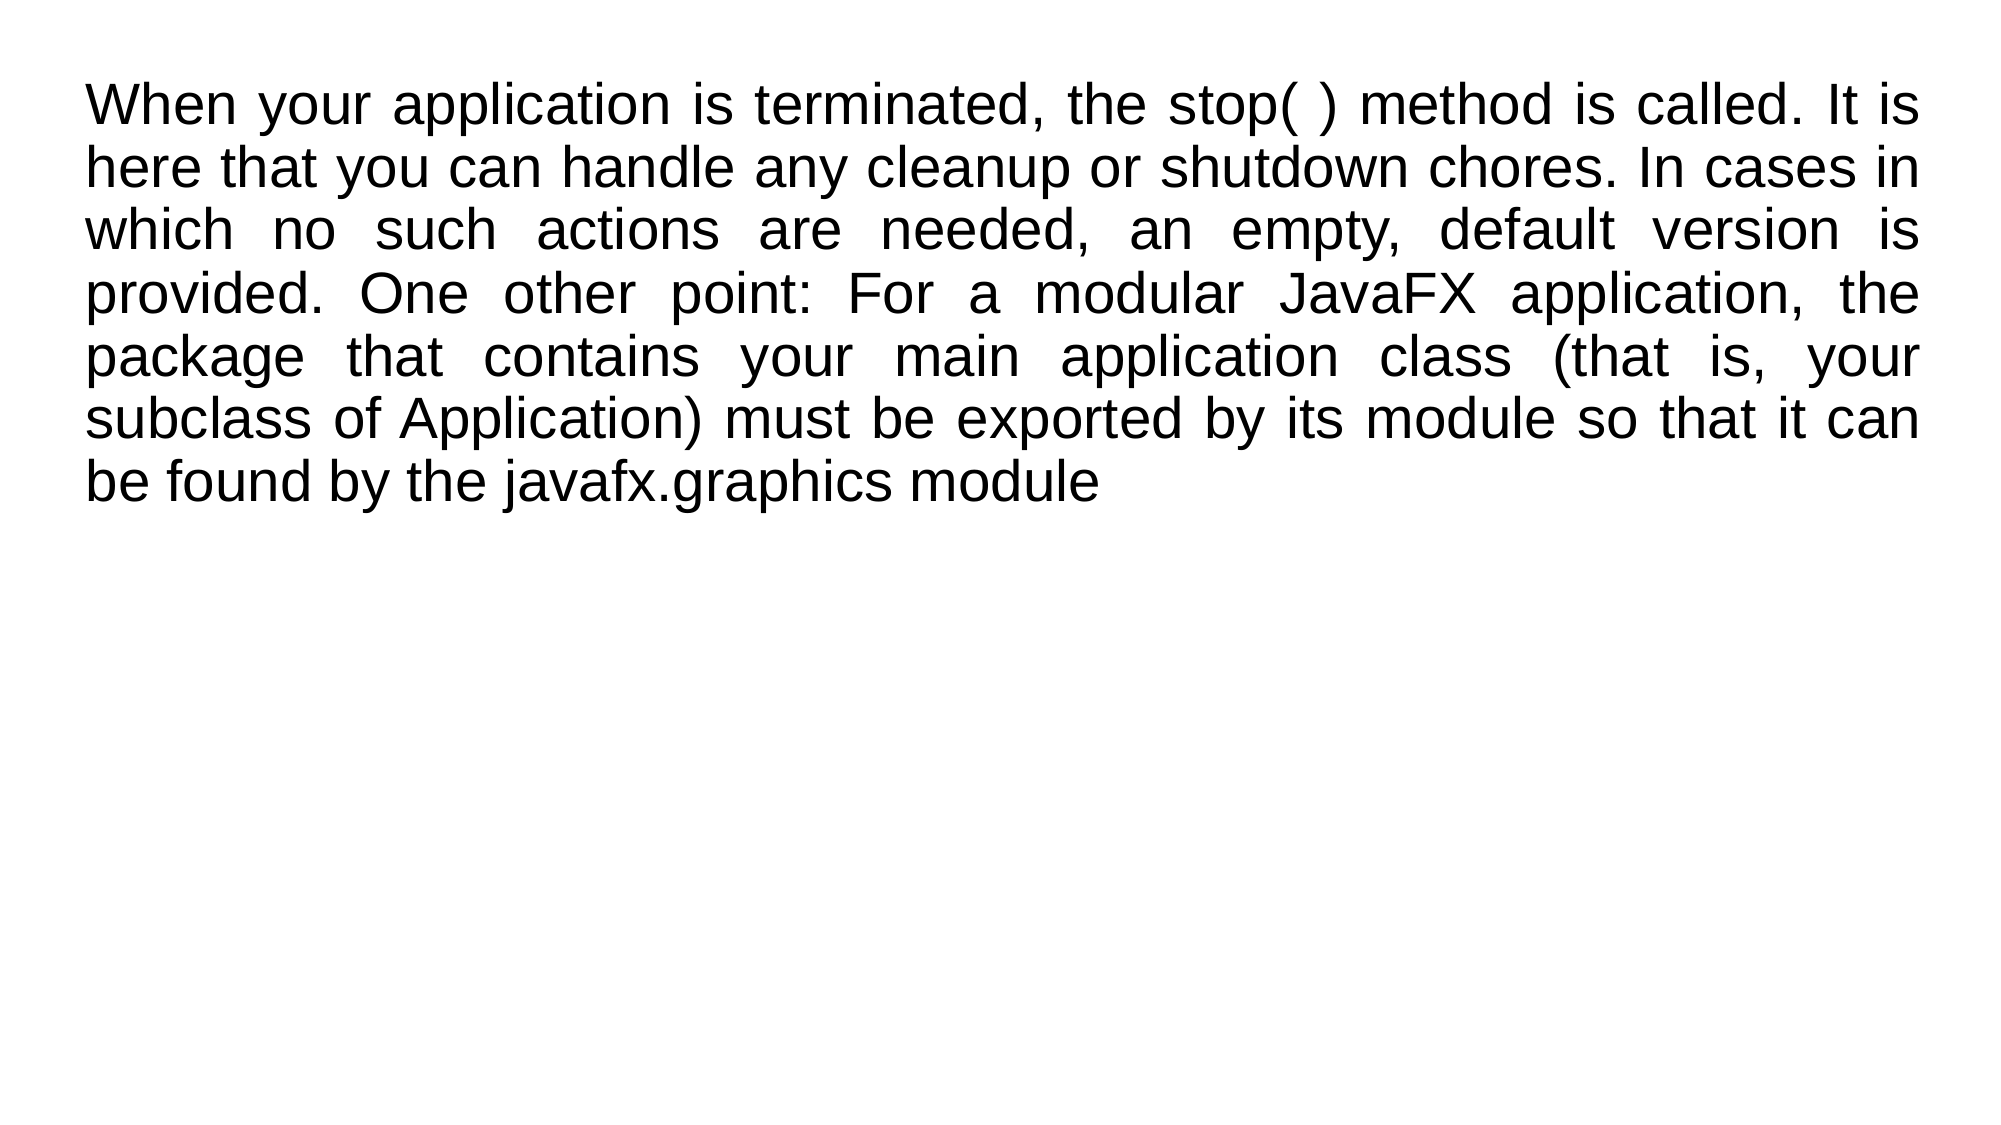

When your application is terminated, the stop( ) method is called. It is here that you can handle any cleanup or shutdown chores. In cases in which no such actions are needed, an empty, default version is provided. One other point: For a modular JavaFX application, the package that contains your main application class (that is, your subclass of Application) must be exported by its module so that it can be found by the javafx.graphics module